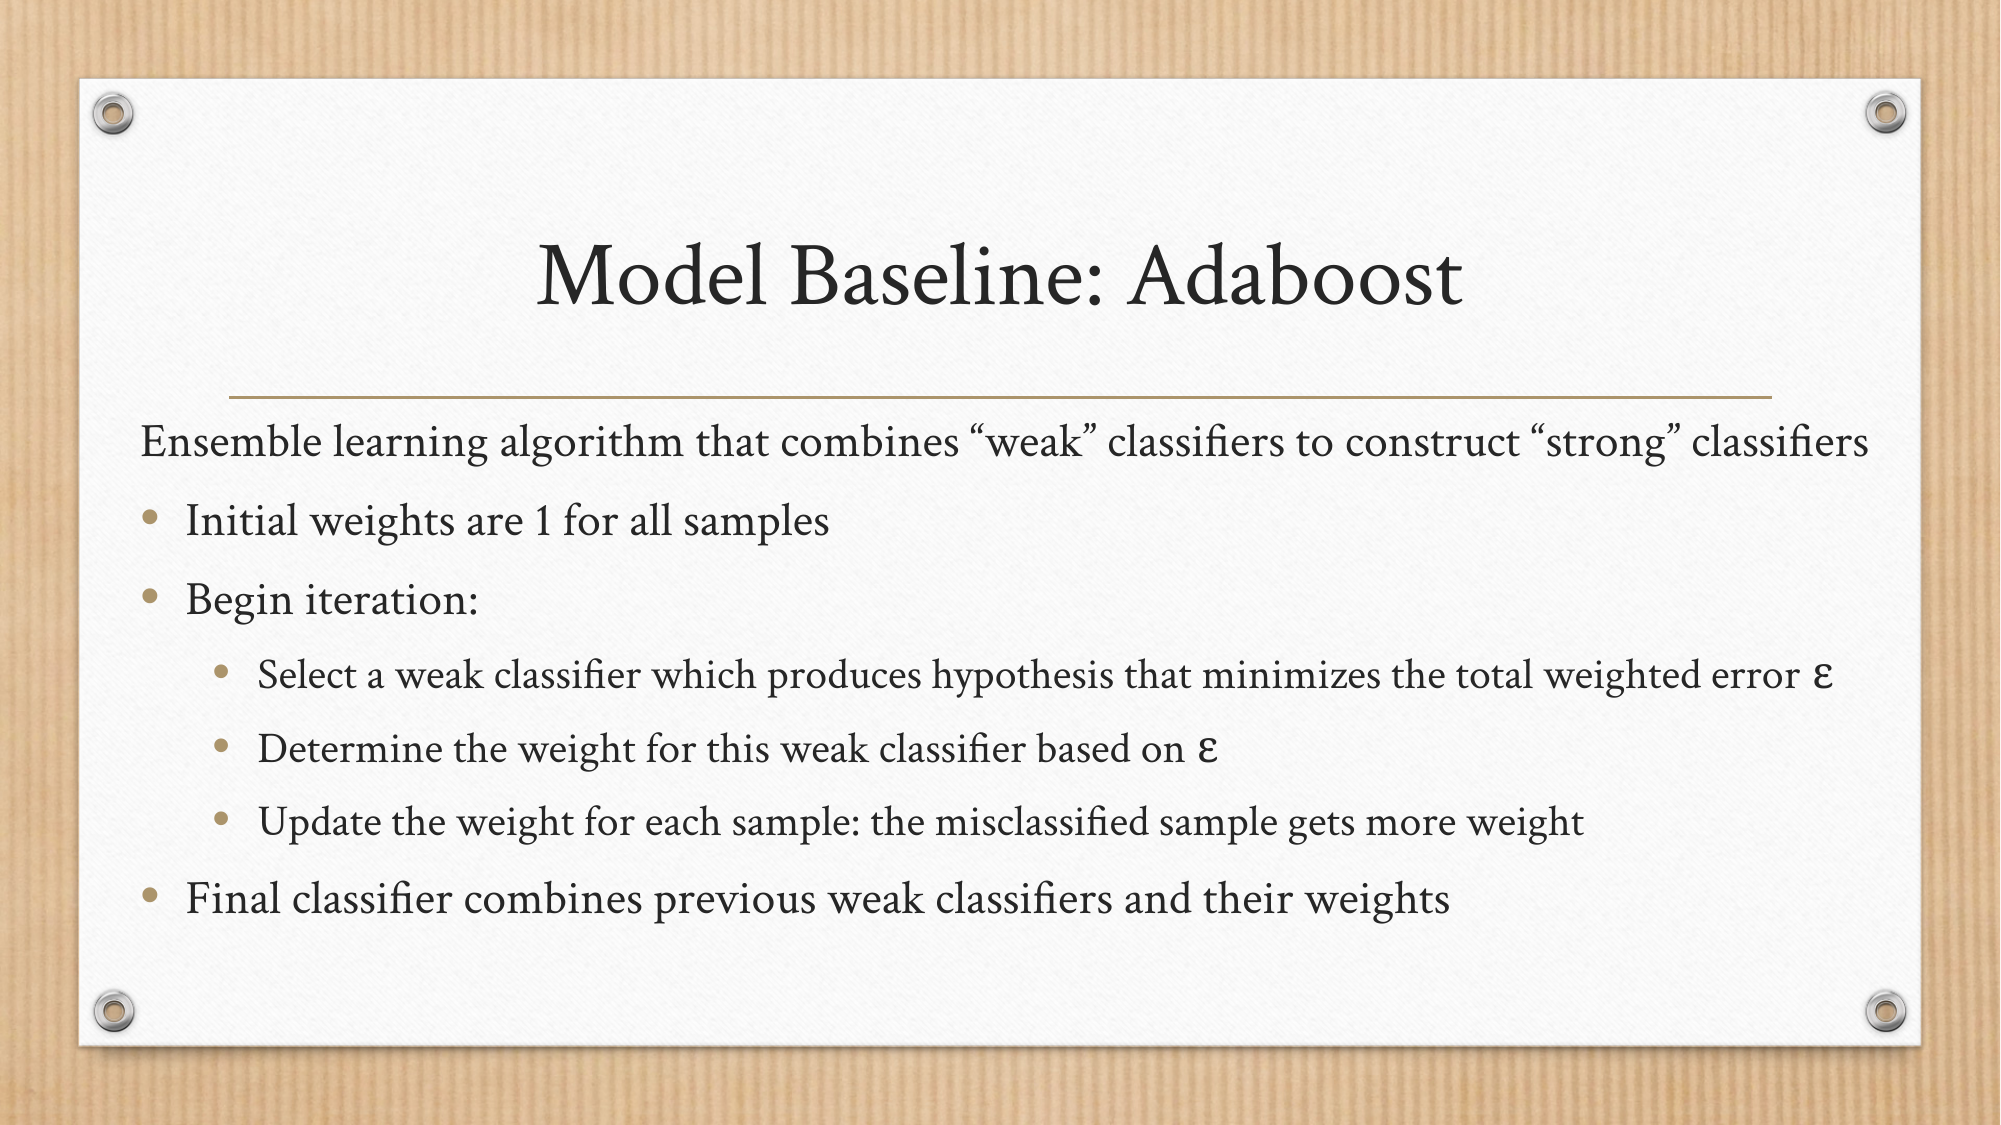

# Model Baseline: Adaboost
Ensemble learning algorithm that combines “weak” classifiers to construct “strong” classifiers
Initial weights are 1 for all samples
Begin iteration:
Select a weak classifier which produces hypothesis that minimizes the total weighted error ε
Determine the weight for this weak classifier based on ε
Update the weight for each sample: the misclassified sample gets more weight
Final classifier combines previous weak classifiers and their weights